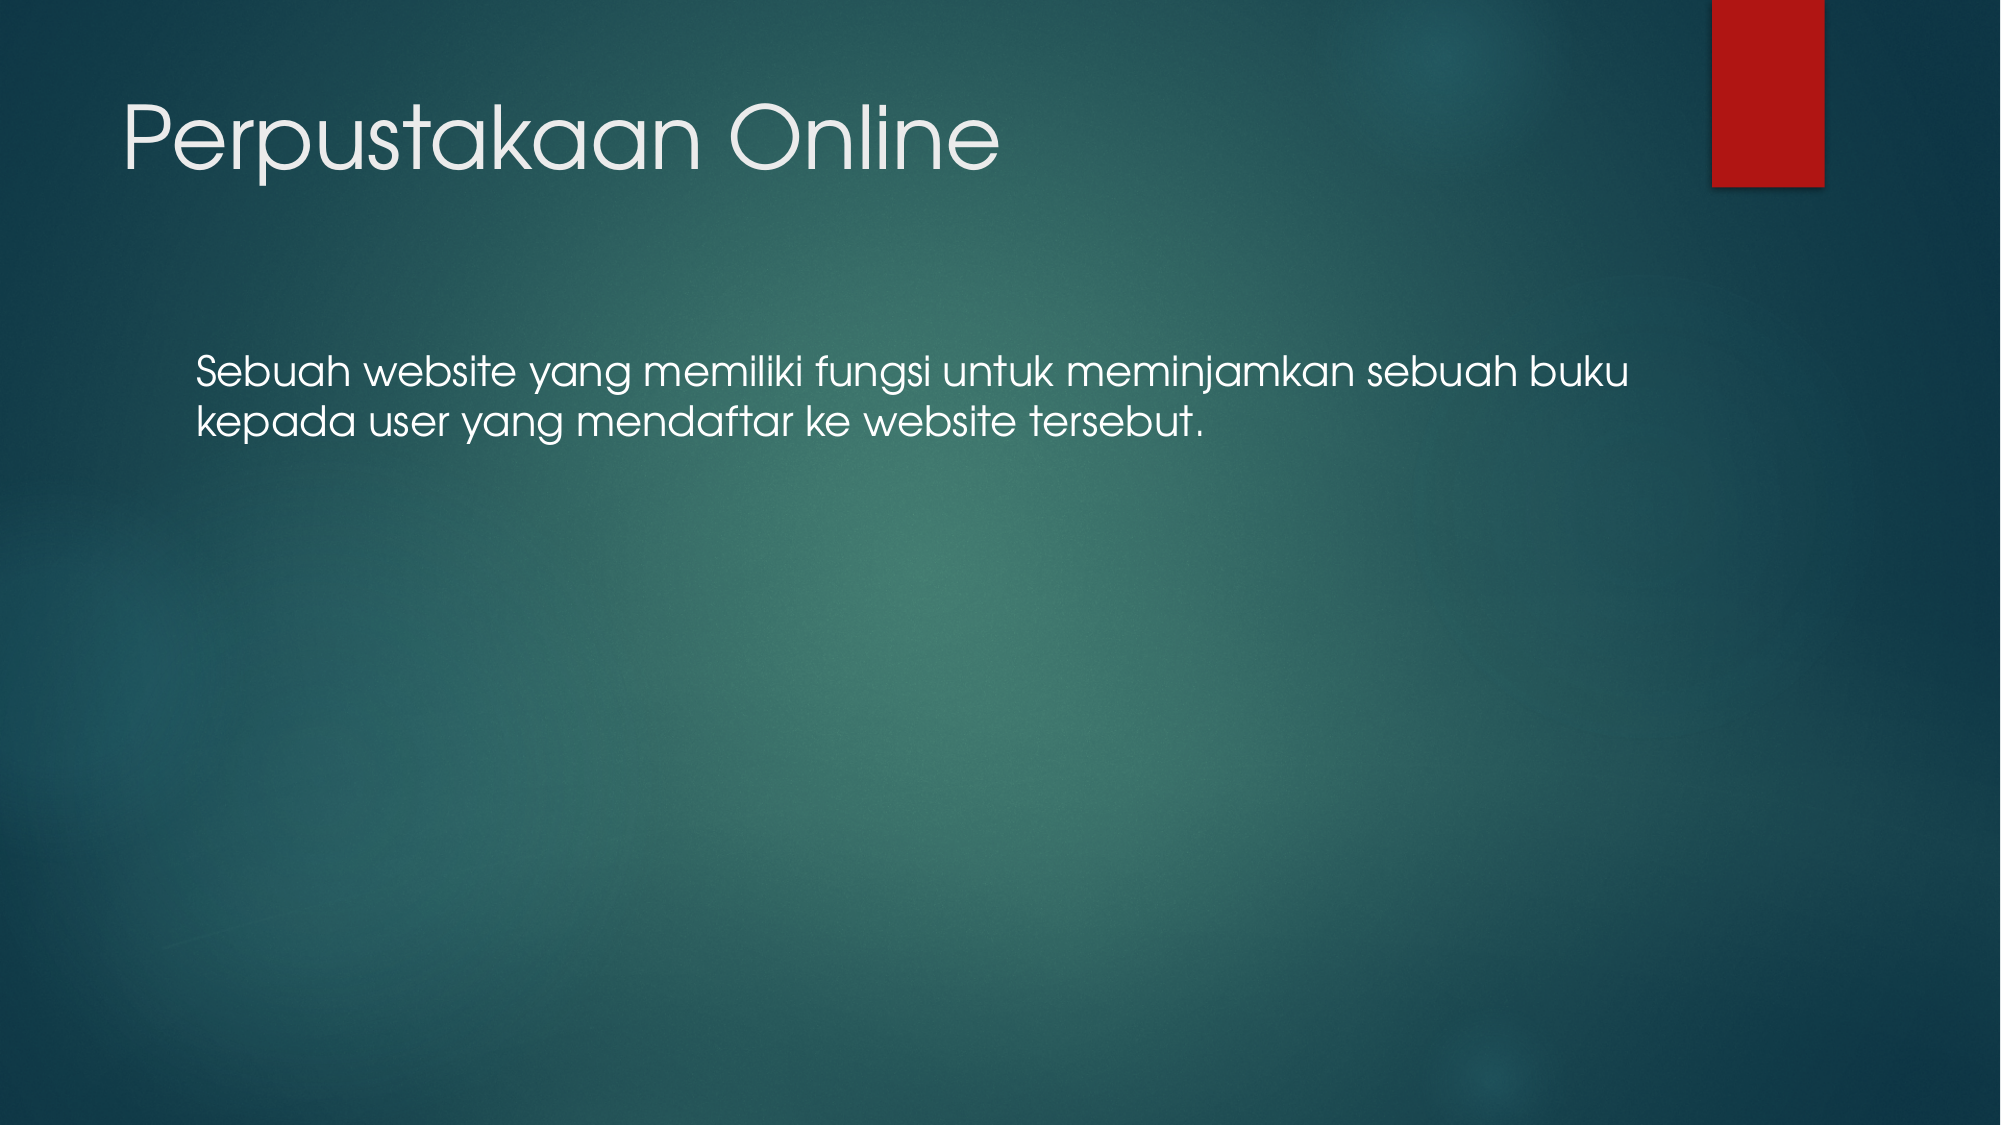

# Perpustakaan Online
Sebuah website yang memiliki fungsi untuk meminjamkan sebuah buku kepada user yang mendaftar ke website tersebut.